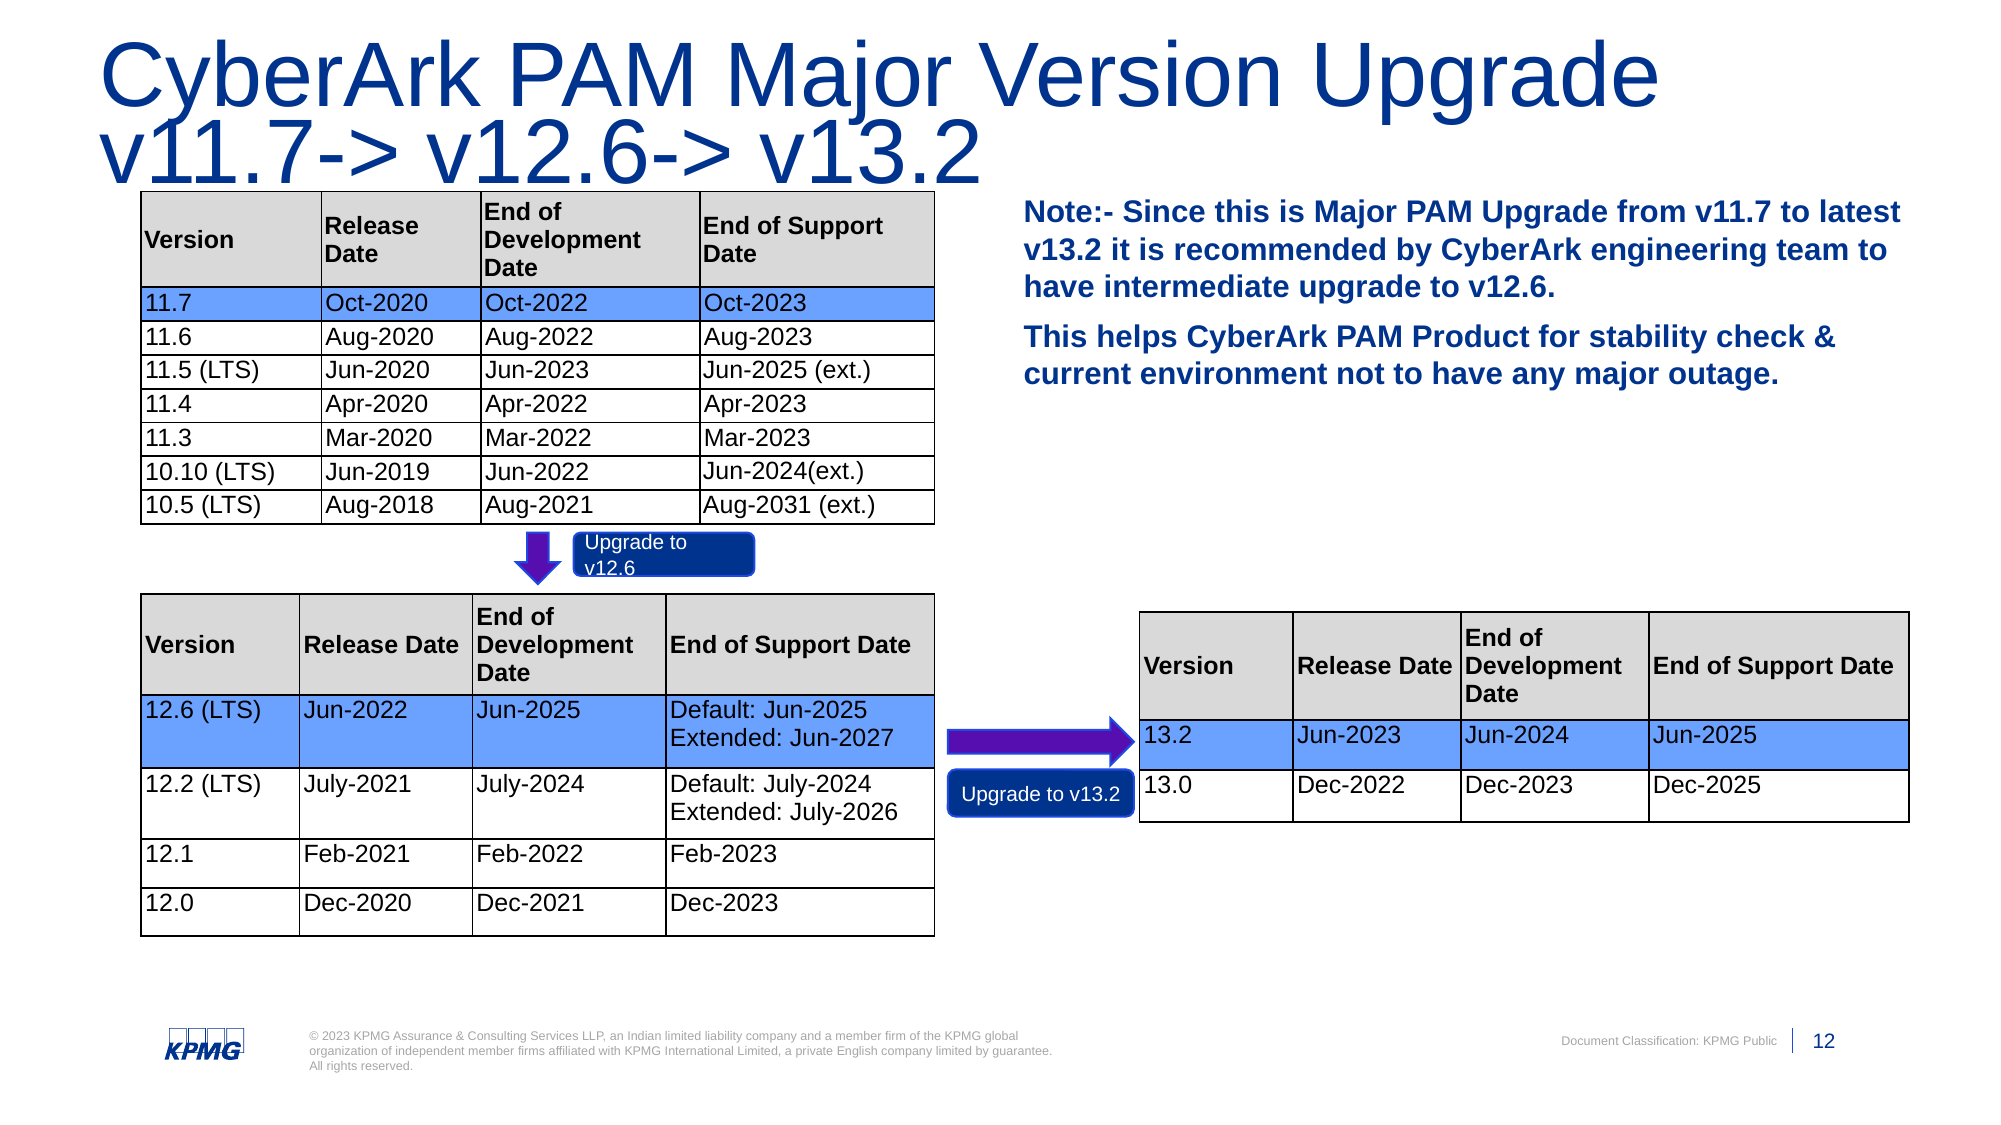

# CyberArk PAM Major Version Upgrade v11.7-> v12.6-> v13.2
| Version | Release Date | End of Development Date | End of Support Date |
| --- | --- | --- | --- |
| 11.7 | Oct-2020 | Oct-2022 | Oct-2023 |
| 11.6 | Aug-2020 | Aug-2022 | Aug-2023 |
| 11.5 (LTS) | Jun-2020 | Jun-2023 | Jun-2025 (ext.) |
| 11.4 | Apr-2020 | Apr-2022 | Apr-2023 |
| 11.3 | Mar-2020 | Mar-2022 | Mar-2023 |
| 10.10 (LTS) | Jun-2019 | Jun-2022 | Jun-2024(ext.) |
| 10.5 (LTS) | Aug-2018 | Aug-2021 | Aug-2031 (ext.) |
Note:- Since this is Major PAM Upgrade from v11.7 to latest v13.2 it is recommended by CyberArk engineering team to have intermediate upgrade to v12.6.
This helps CyberArk PAM Product for stability check & current environment not to have any major outage.
Upgrade to v12.6

| Version | Release Date | End of Development Date | End of Support Date |
| --- | --- | --- | --- |
| 12.6 (LTS) | Jun-2022 | Jun-2025 | Default: Jun-2025 Extended: Jun-2027 |
| 12.2 (LTS) | July-2021 | July-2024 | Default: July-2024 Extended: July-2026 |
| 12.1 | Feb-2021 | Feb-2022 | Feb-2023 |
| 12.0 | Dec-2020 | Dec-2021 | Dec-2023 |
| Version | Release Date | End of Development Date | End of Support Date |
| --- | --- | --- | --- |
| 13.2 | Jun-2023 | Jun-2024 | Jun-2025 |
| 13.0 | Dec-2022 | Dec-2023 | Dec-2025 |

Check Pre-requisites compatibility for current & latest version
Upgrade to v13.2